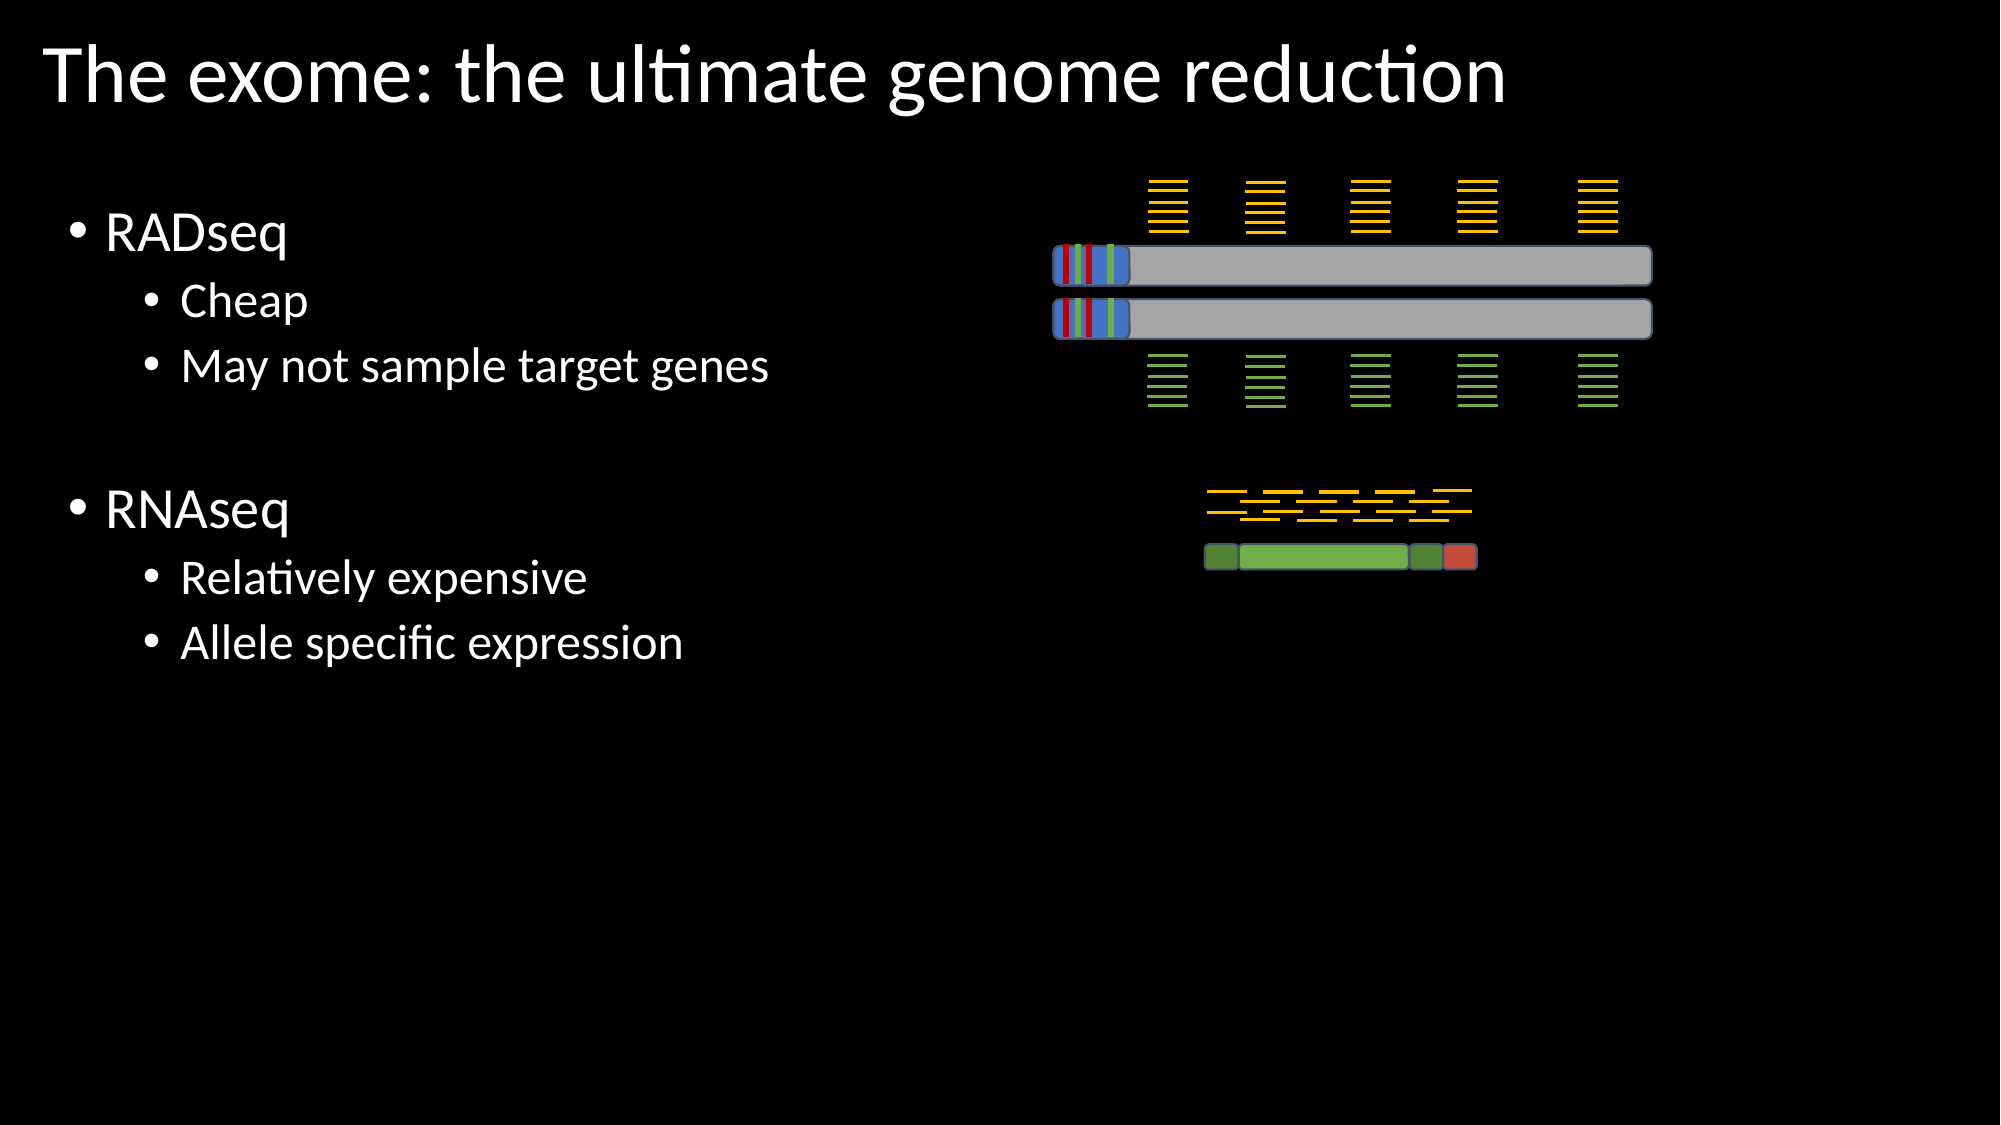

# The exome: the ultimate genome reduction
RADseq
Cheap
May not sample target genes

RNAseq
Relatively expensive
Allele specific expression